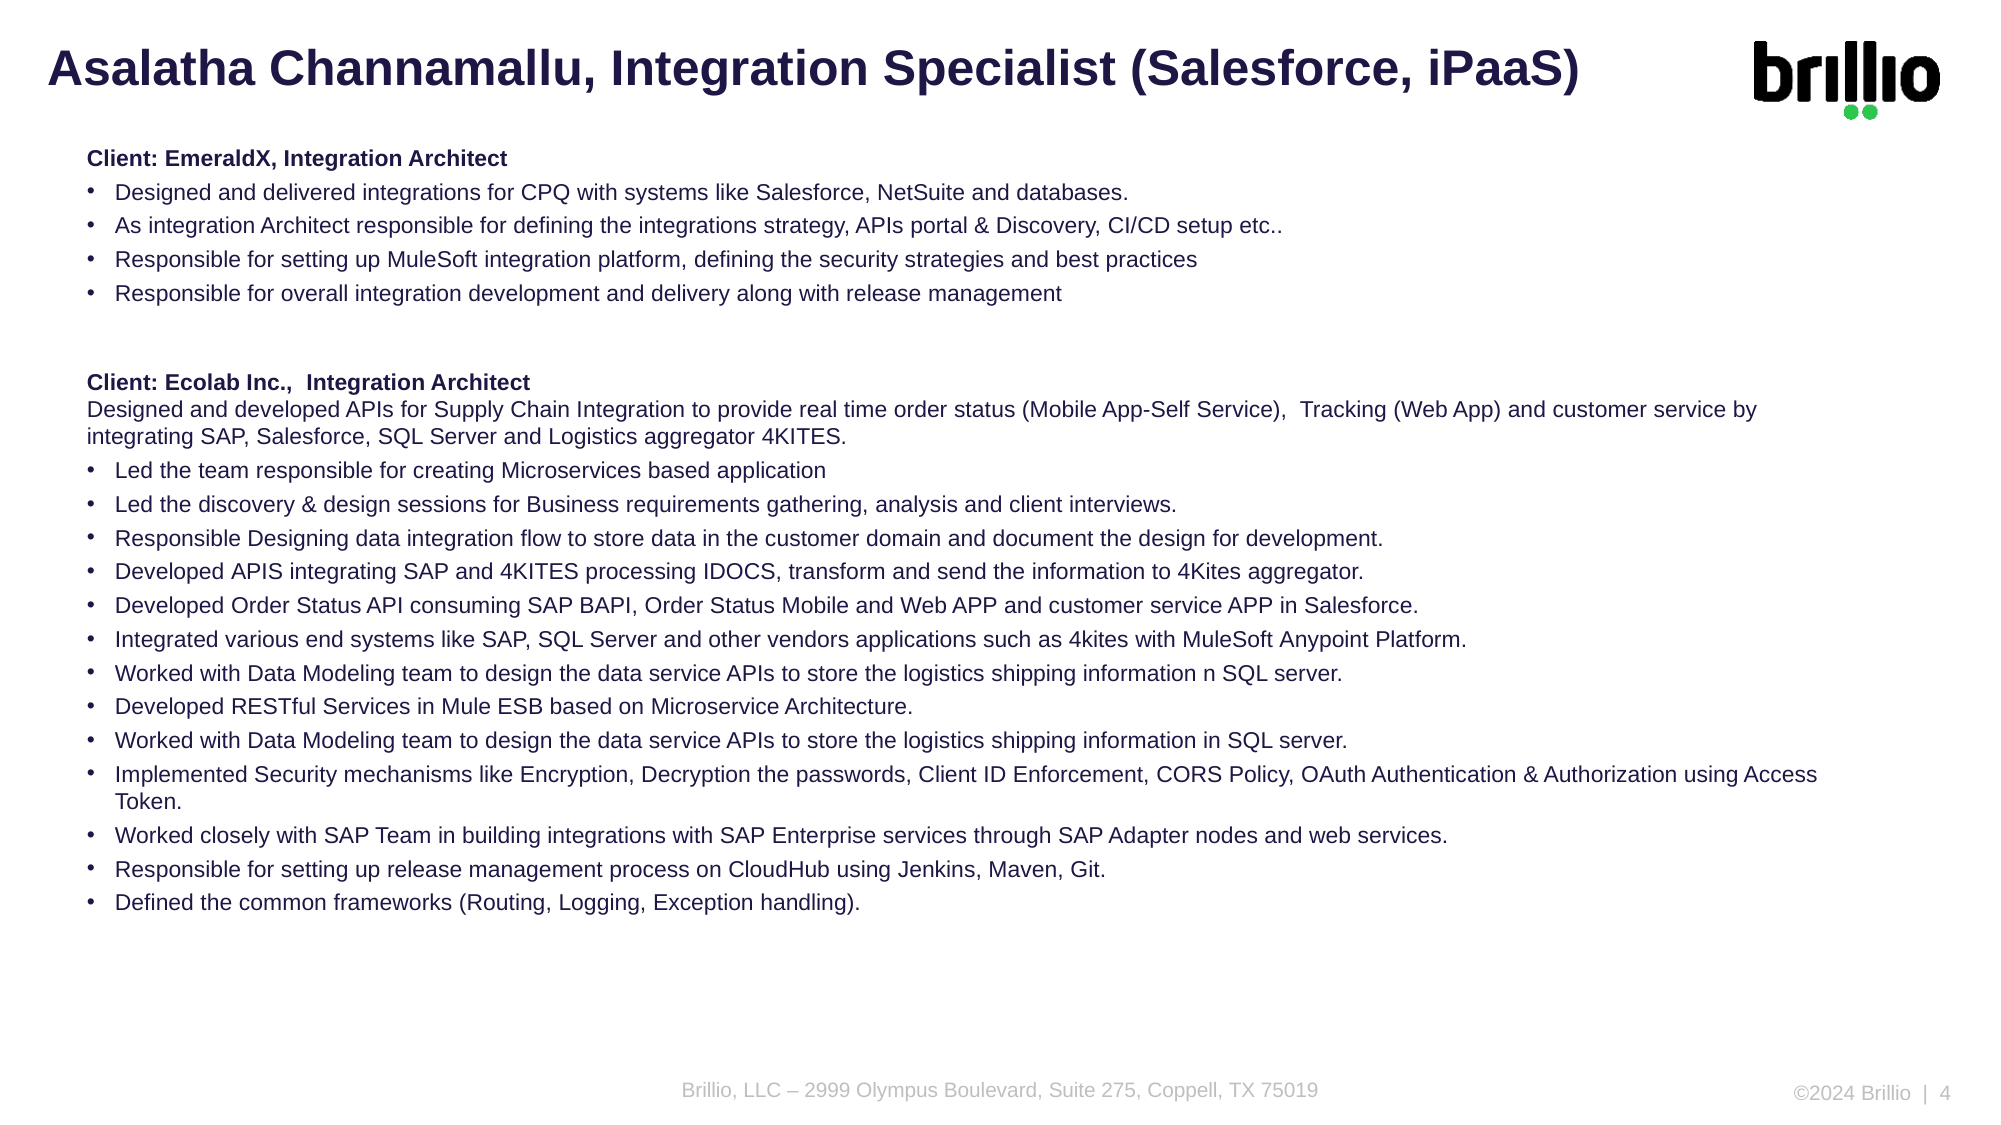

Asalatha Channamallu, Integration Specialist (Salesforce, iPaaS)

Client: EmeraldX, Integration Architect
Designed and delivered integrations for CPQ with systems like Salesforce, NetSuite and databases.
As integration Architect responsible for defining the integrations strategy, APIs portal & Discovery, CI/CD setup etc..
Responsible for setting up MuleSoft integration platform, defining the security strategies and best practices
Responsible for overall integration development and delivery along with release management

Client: Ecolab Inc.,  Integration Architect
Designed and developed APIs for Supply Chain Integration to provide real time order status (Mobile App-Self Service),  Tracking (Web App) and customer service by integrating SAP, Salesforce, SQL Server and Logistics aggregator 4KITES.
Led the team responsible for creating Microservices based application
Led the discovery & design sessions for Business requirements gathering, analysis and client interviews.
Responsible Designing data integration flow to store data in the customer domain and document the design for development.
Developed APIS integrating SAP and 4KITES processing IDOCS, transform and send the information to 4Kites aggregator.
Developed Order Status API consuming SAP BAPI, Order Status Mobile and Web APP and customer service APP in Salesforce.
Integrated various end systems like SAP, SQL Server and other vendors applications such as 4kites with MuleSoft Anypoint Platform.
Worked with Data Modeling team to design the data service APIs to store the logistics shipping information n SQL server.
Developed RESTful Services in Mule ESB based on Microservice Architecture.
Worked with Data Modeling team to design the data service APIs to store the logistics shipping information in SQL server.
Implemented Security mechanisms like Encryption, Decryption the passwords, Client ID Enforcement, CORS Policy, OAuth Authentication & Authorization using Access Token.
Worked closely with SAP Team in building integrations with SAP Enterprise services through SAP Adapter nodes and web services.
Responsible for setting up release management process on CloudHub using Jenkins, Maven, Git.
Defined the common frameworks (Routing, Logging, Exception handling).
©2024 Brillio  |  4